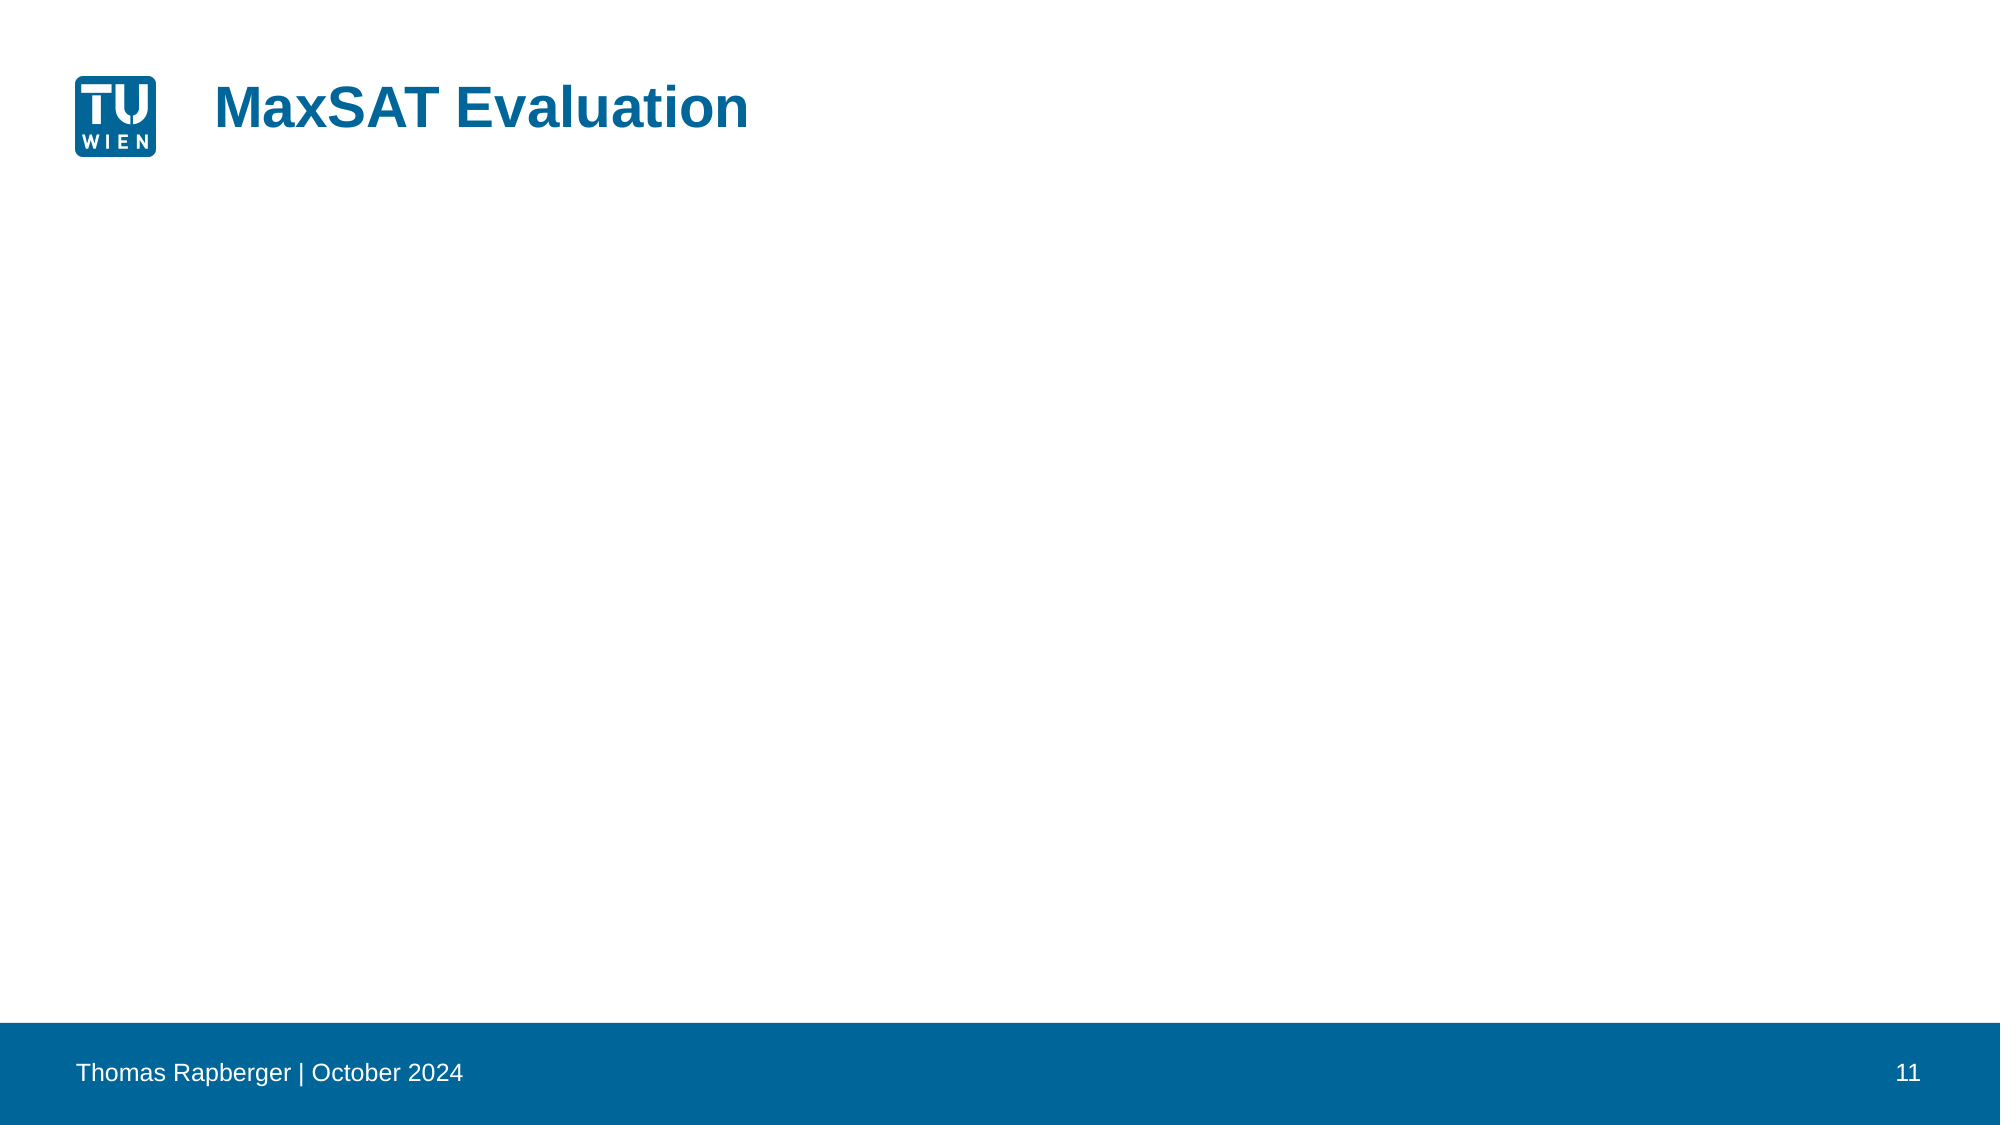

# MaxSAT Evaluation

Thomas Rapberger | October 2024
11